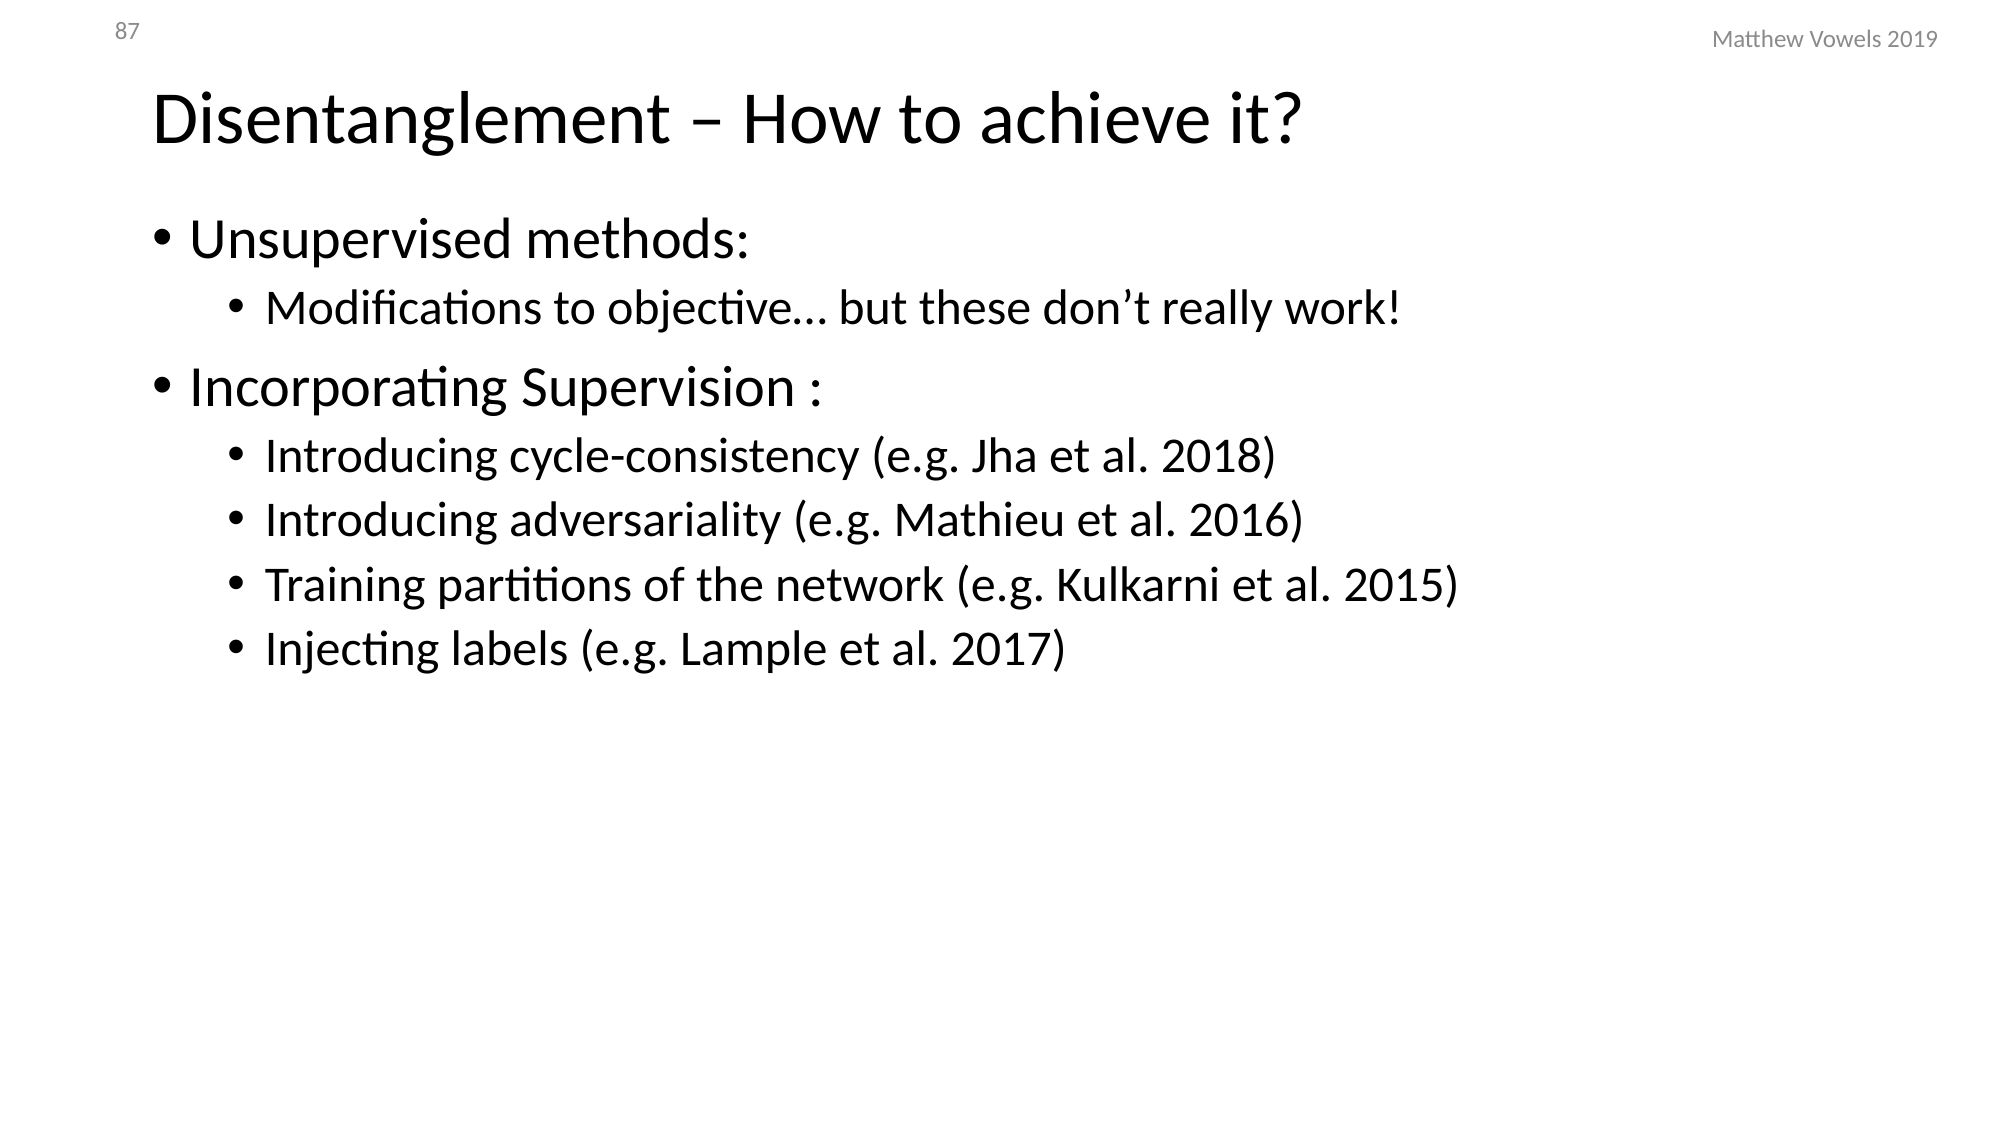

87
Matthew Vowels 2019
# Disentanglement – How to achieve it?
Unsupervised methods:
Modifications to objective… but these don’t really work!
Incorporating Supervision :
Introducing cycle-consistency (e.g. Jha et al. 2018)
Introducing adversariality (e.g. Mathieu et al. 2016)
Training partitions of the network (e.g. Kulkarni et al. 2015)
Injecting labels (e.g. Lample et al. 2017)